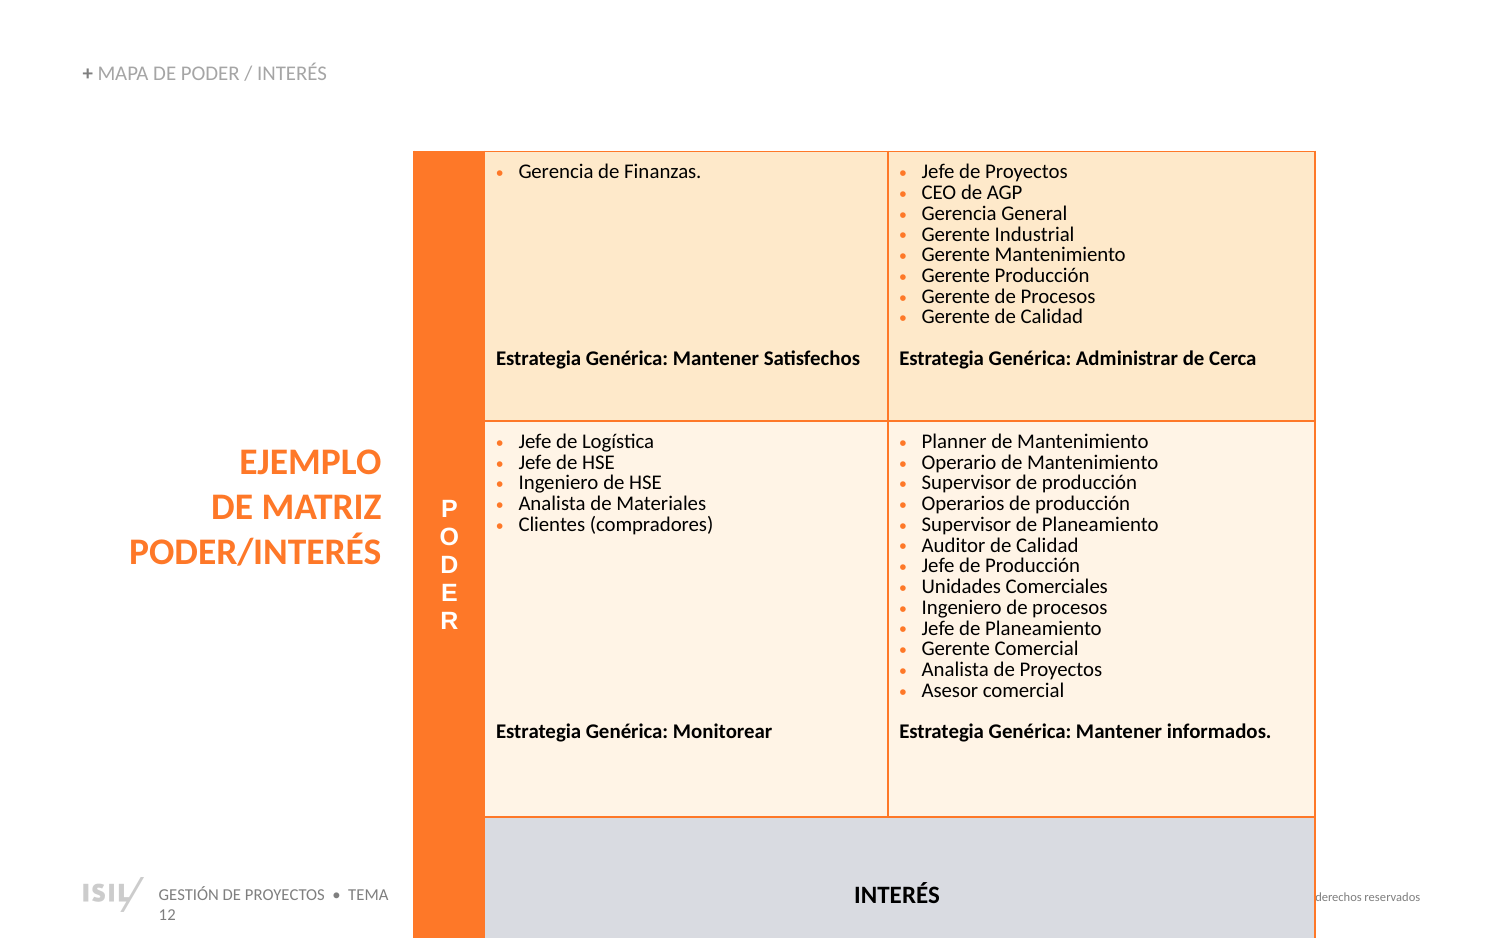

+ MAPA DE PODER / INTERÉS
| P O D E R | Gerencia de Finanzas. Estrategia Genérica: Mantener Satisfechos | Jefe de Proyectos CEO de AGP Gerencia General Gerente Industrial Gerente Mantenimiento Gerente Producción Gerente de Procesos Gerente de Calidad Estrategia Genérica: Administrar de Cerca |
| --- | --- | --- |
|  | Jefe de Logística Jefe de HSE Ingeniero de HSE Analista de Materiales Clientes (compradores) Estrategia Genérica: Monitorear | Planner de Mantenimiento Operario de Mantenimiento Supervisor de producción Operarios de producción Supervisor de Planeamiento Auditor de Calidad Jefe de Producción Unidades Comerciales Ingeniero de procesos Jefe de Planeamiento Gerente Comercial Analista de Proyectos Asesor comercial Estrategia Genérica: Mantener informados. |
|  | INTERÉS |  |
EJEMPLO
DE MATRIZ
PODER/INTERÉS